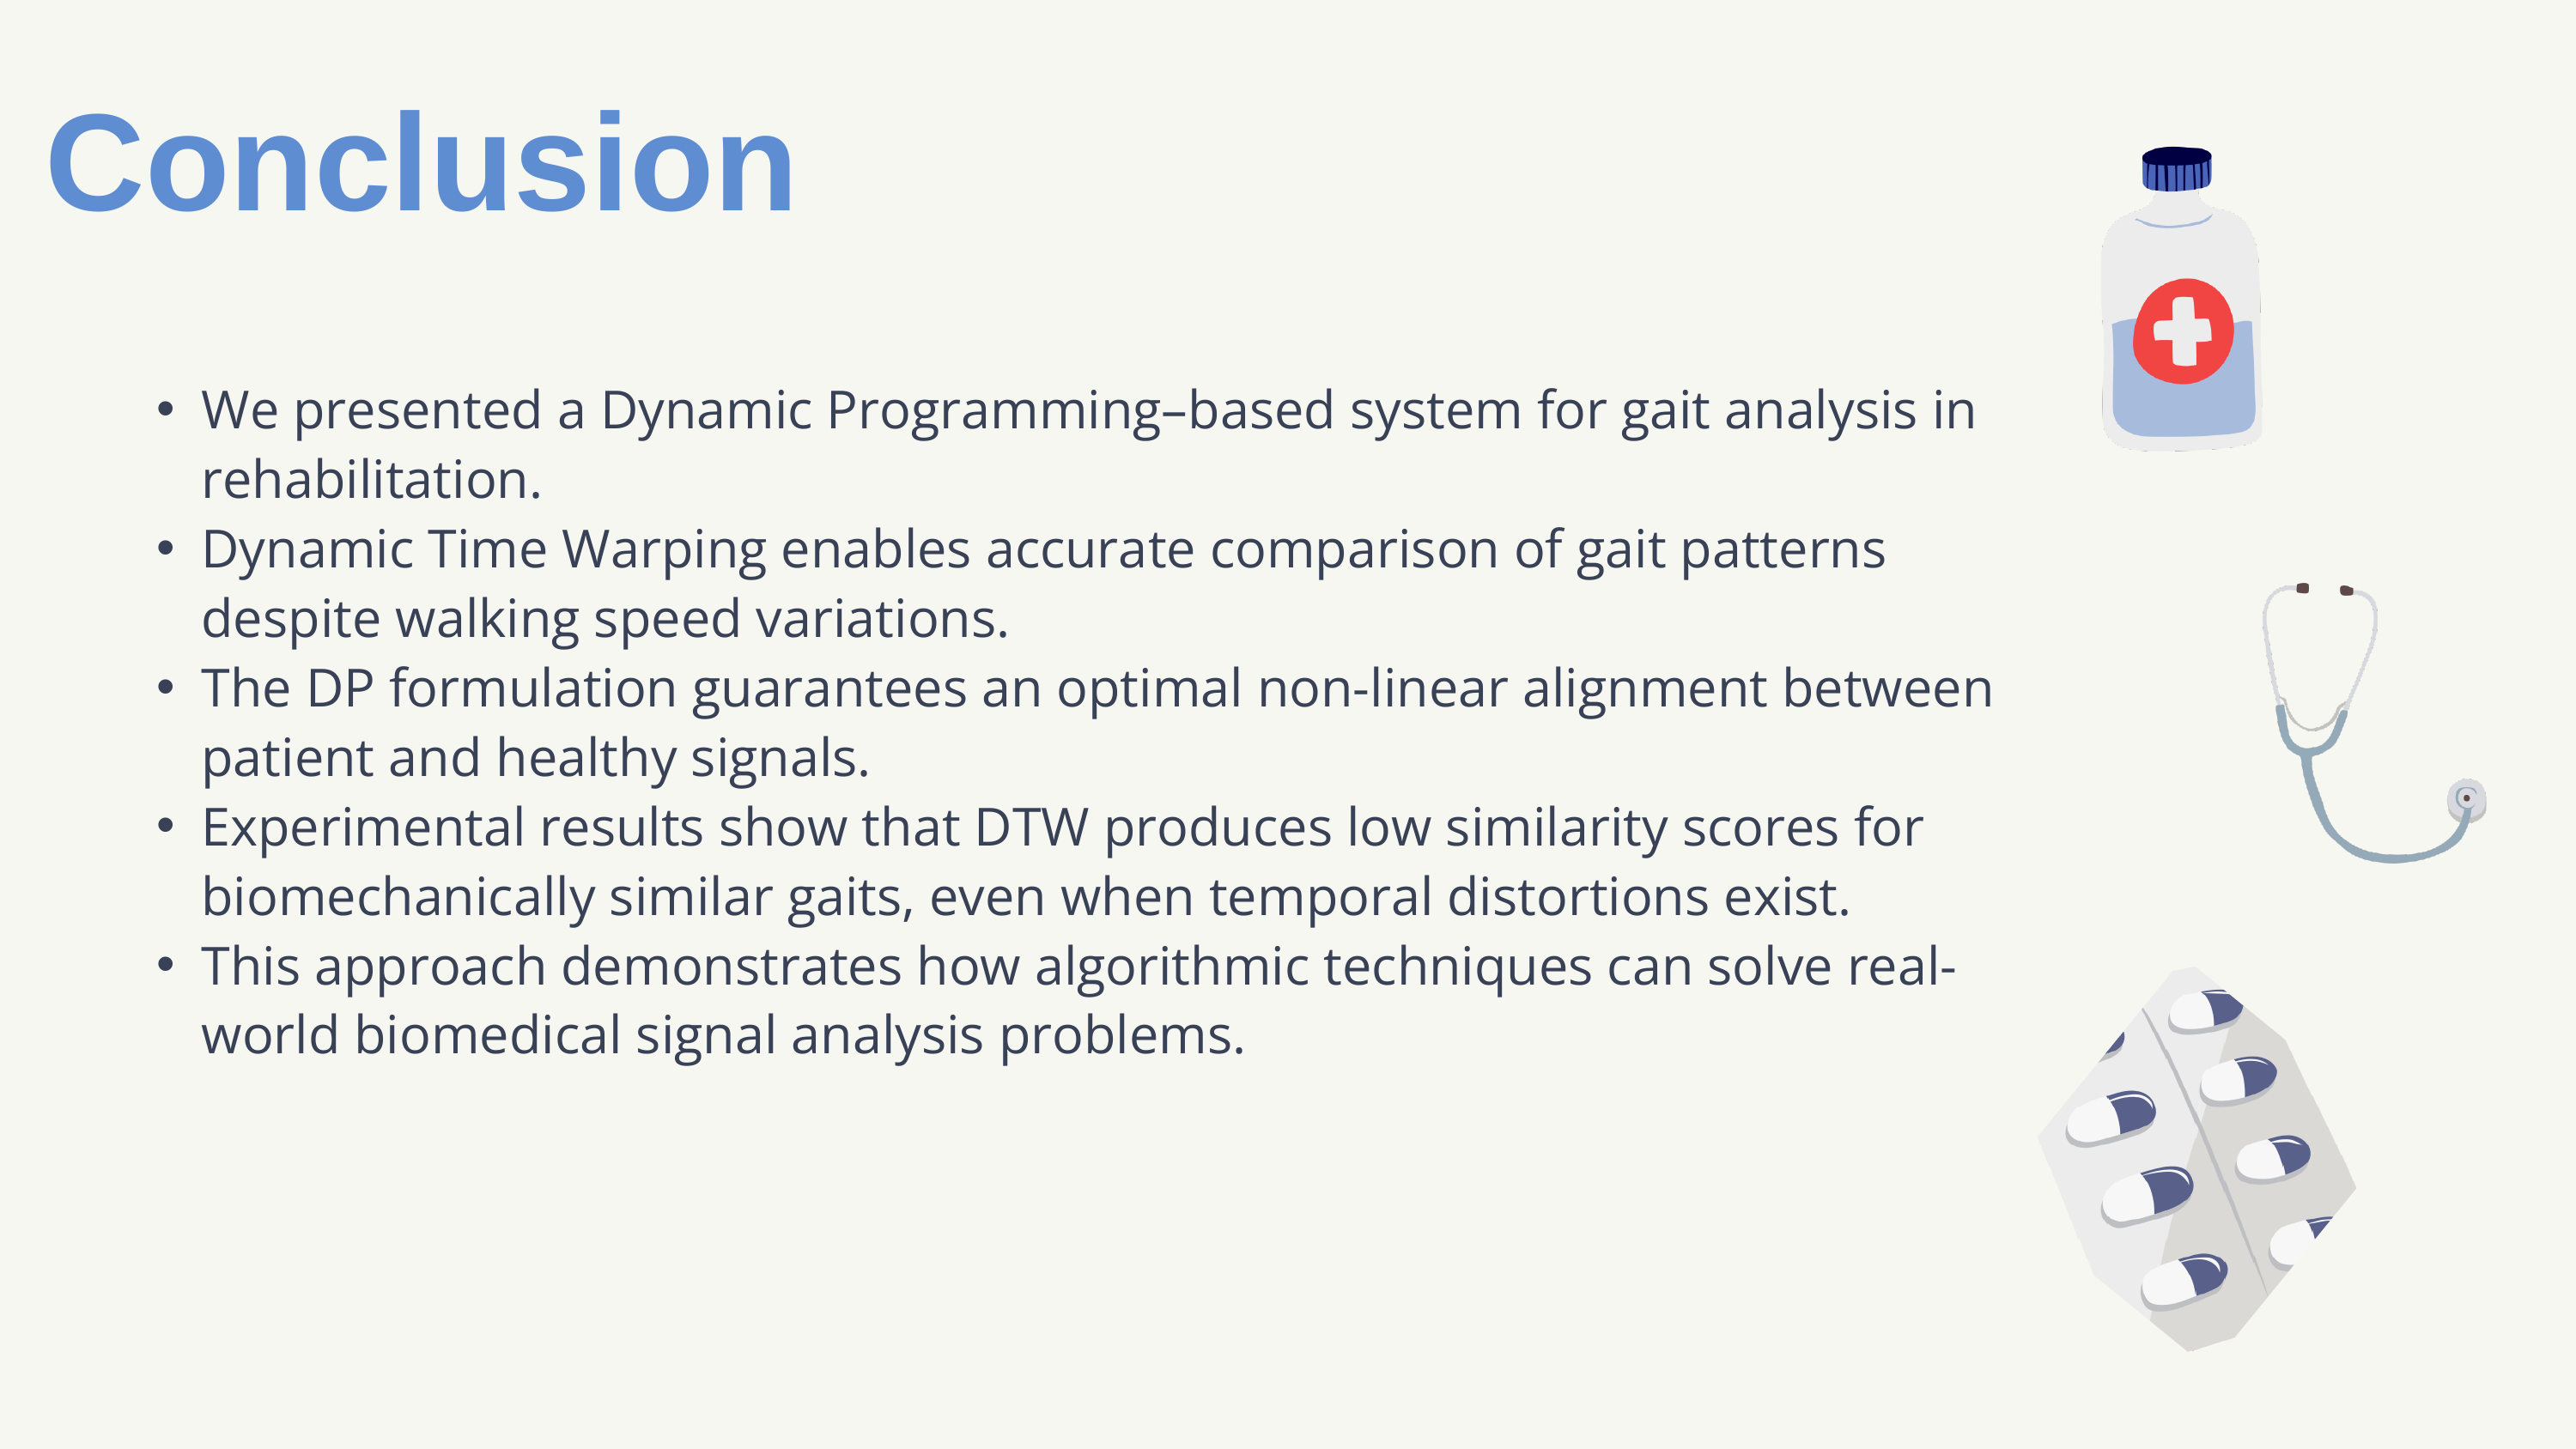

Conclusion

We presented a Dynamic Programming–based system for gait analysis in rehabilitation.
Dynamic Time Warping enables accurate comparison of gait patterns despite walking speed variations.
The DP formulation guarantees an optimal non-linear alignment between patient and healthy signals.
Experimental results show that DTW produces low similarity scores for biomechanically similar gaits, even when temporal distortions exist.
This approach demonstrates how algorithmic techniques can solve real-world biomedical signal analysis problems.